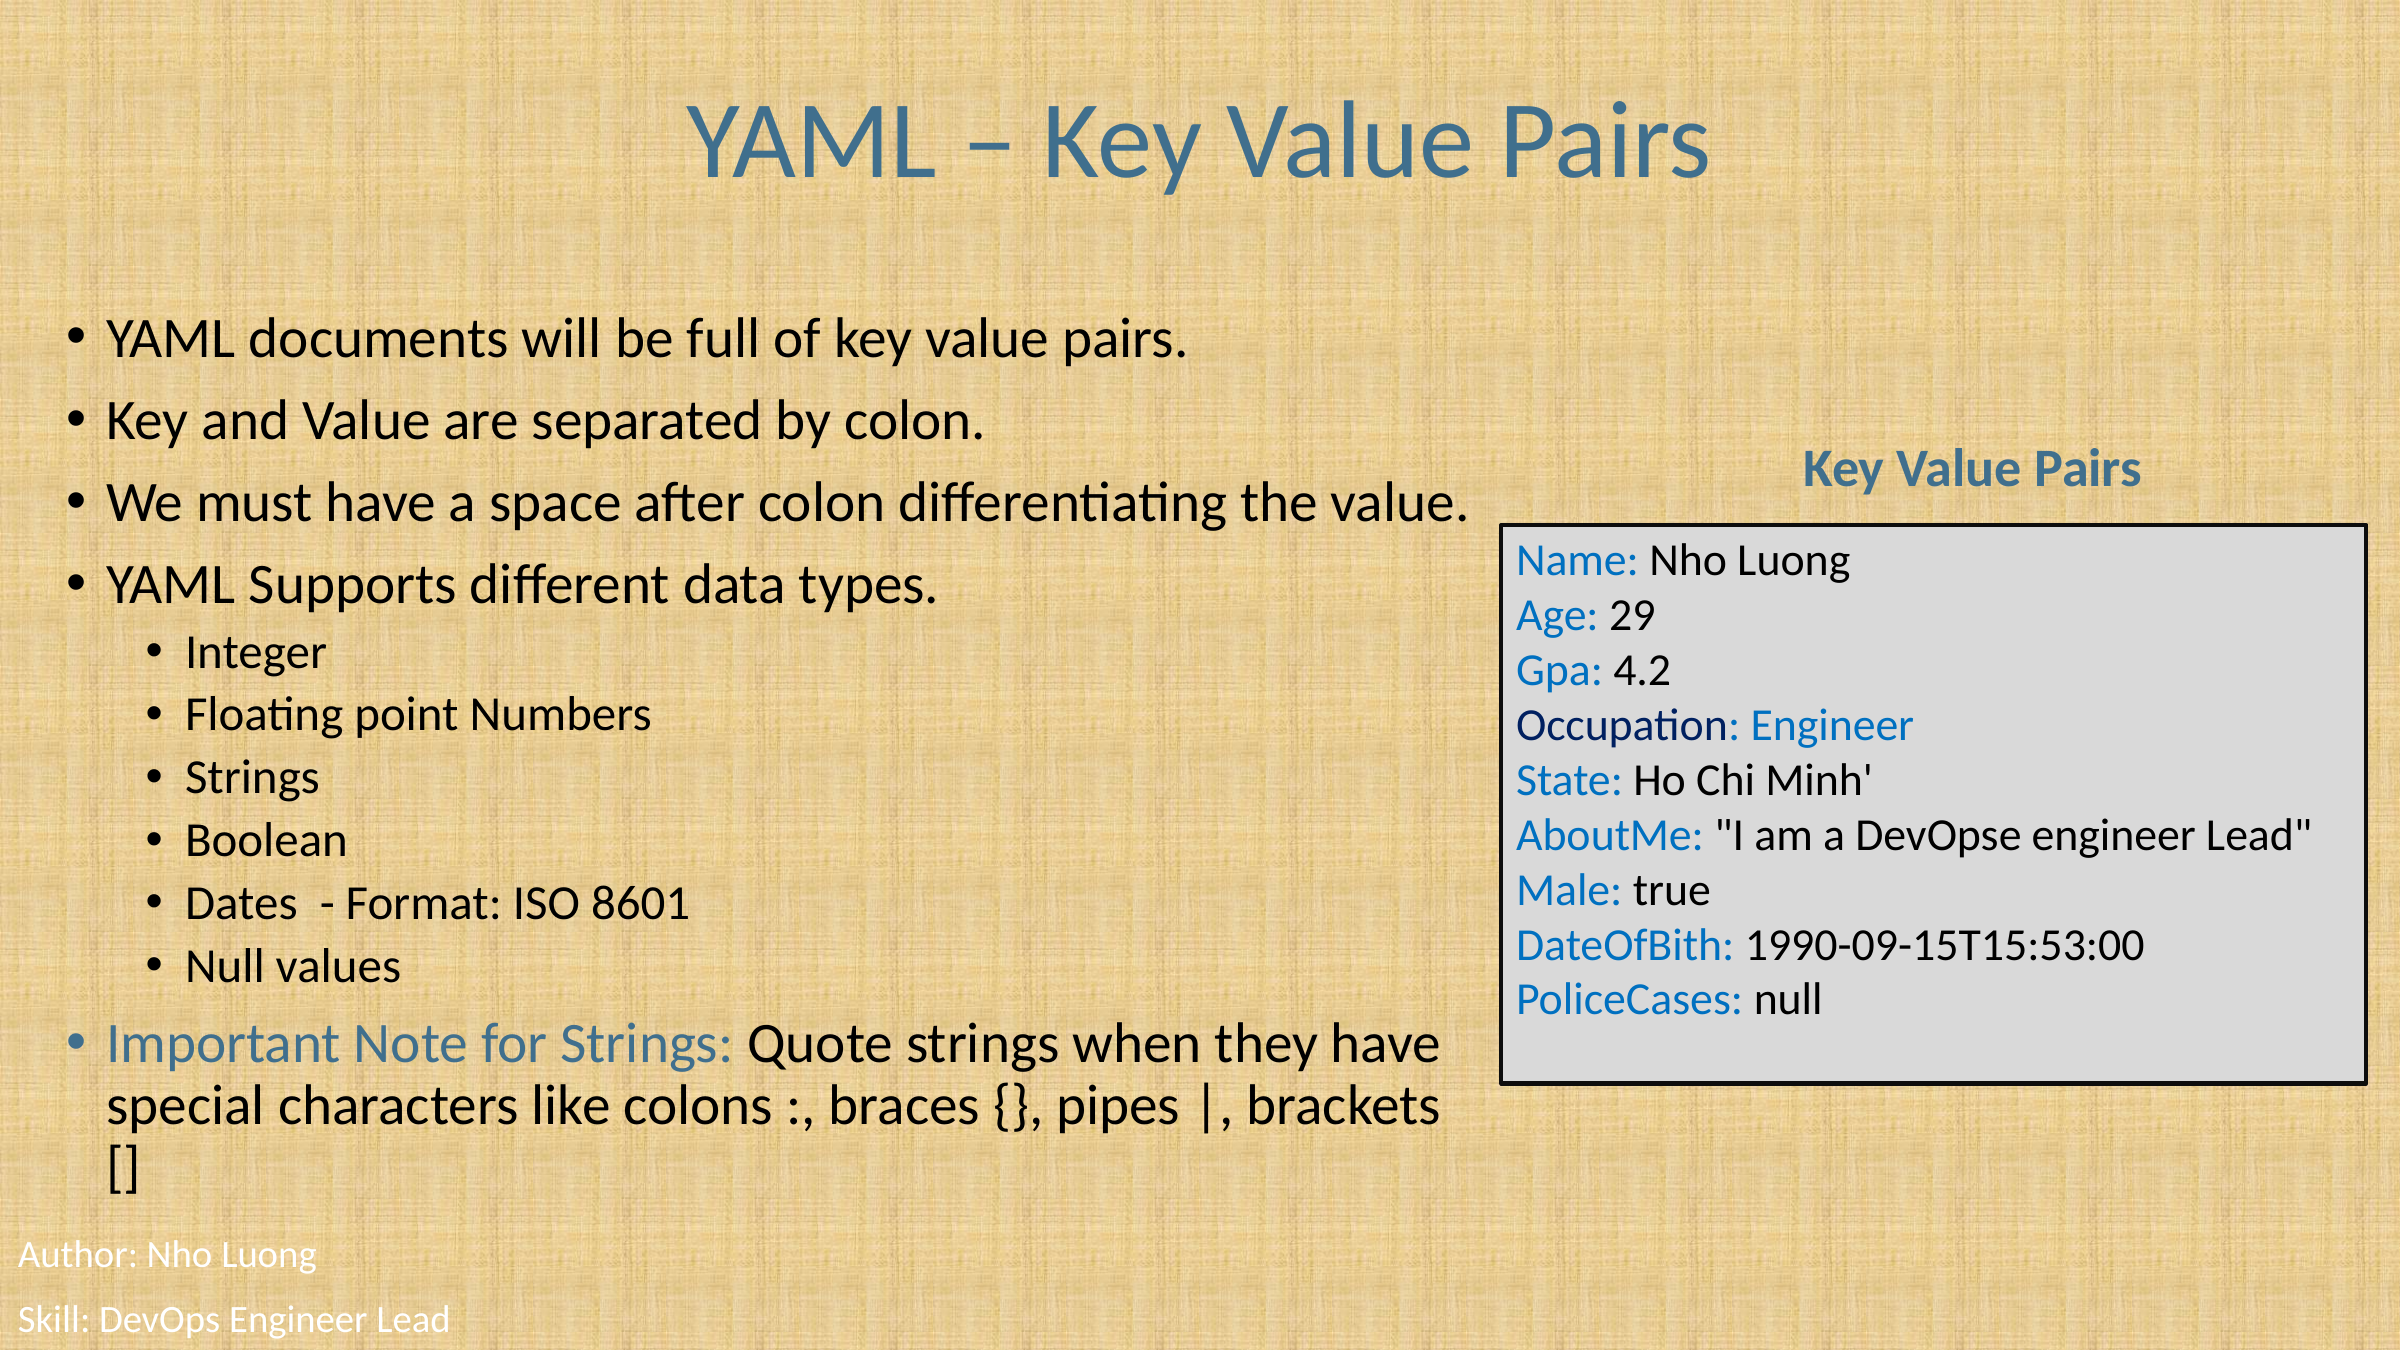

# YAML – Key Value Pairs
YAML documents will be full of key value pairs.
Key and Value are separated by colon.
We must have a space after colon differentiating the value.
YAML Supports different data types.
Integer
Floating point Numbers
Strings
Boolean
Dates  - Format: ISO 8601
Null values
Important Note for Strings: Quote strings when they have special characters like colons :, braces {}, pipes |, brackets []

Key Value Pairs
Name: Nho Luong
Age: 29
Gpa: 4.2
Occupation: Engineer
State: Ho Chi Minh'
AboutMe: "I am a DevOpse engineer Lead"
Male: true
DateOfBith: 1990-09-15T15:53:00
PoliceCases: null

Author: Nho Luong
Skill: DevOps Engineer Lead